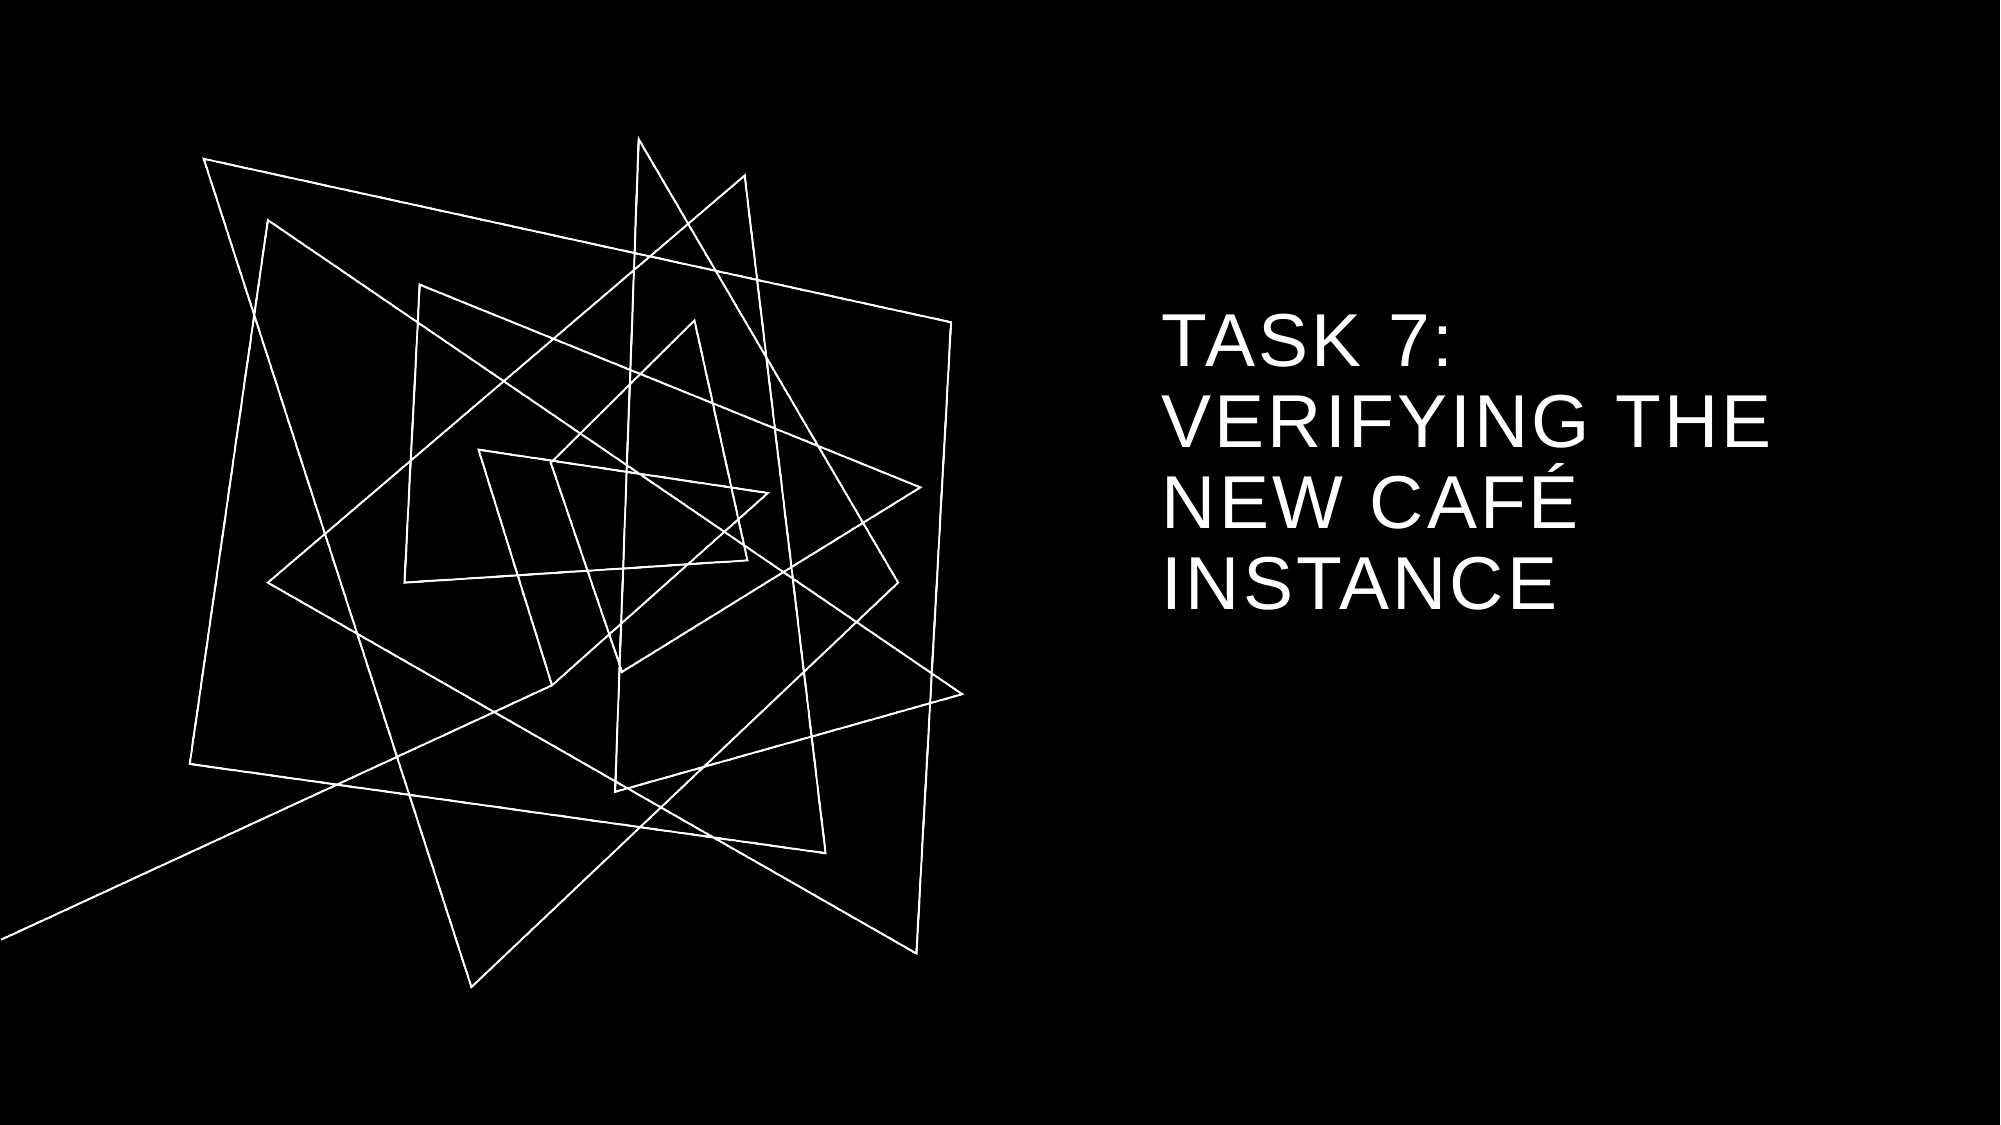

# Task 7: Verifying the new café instance